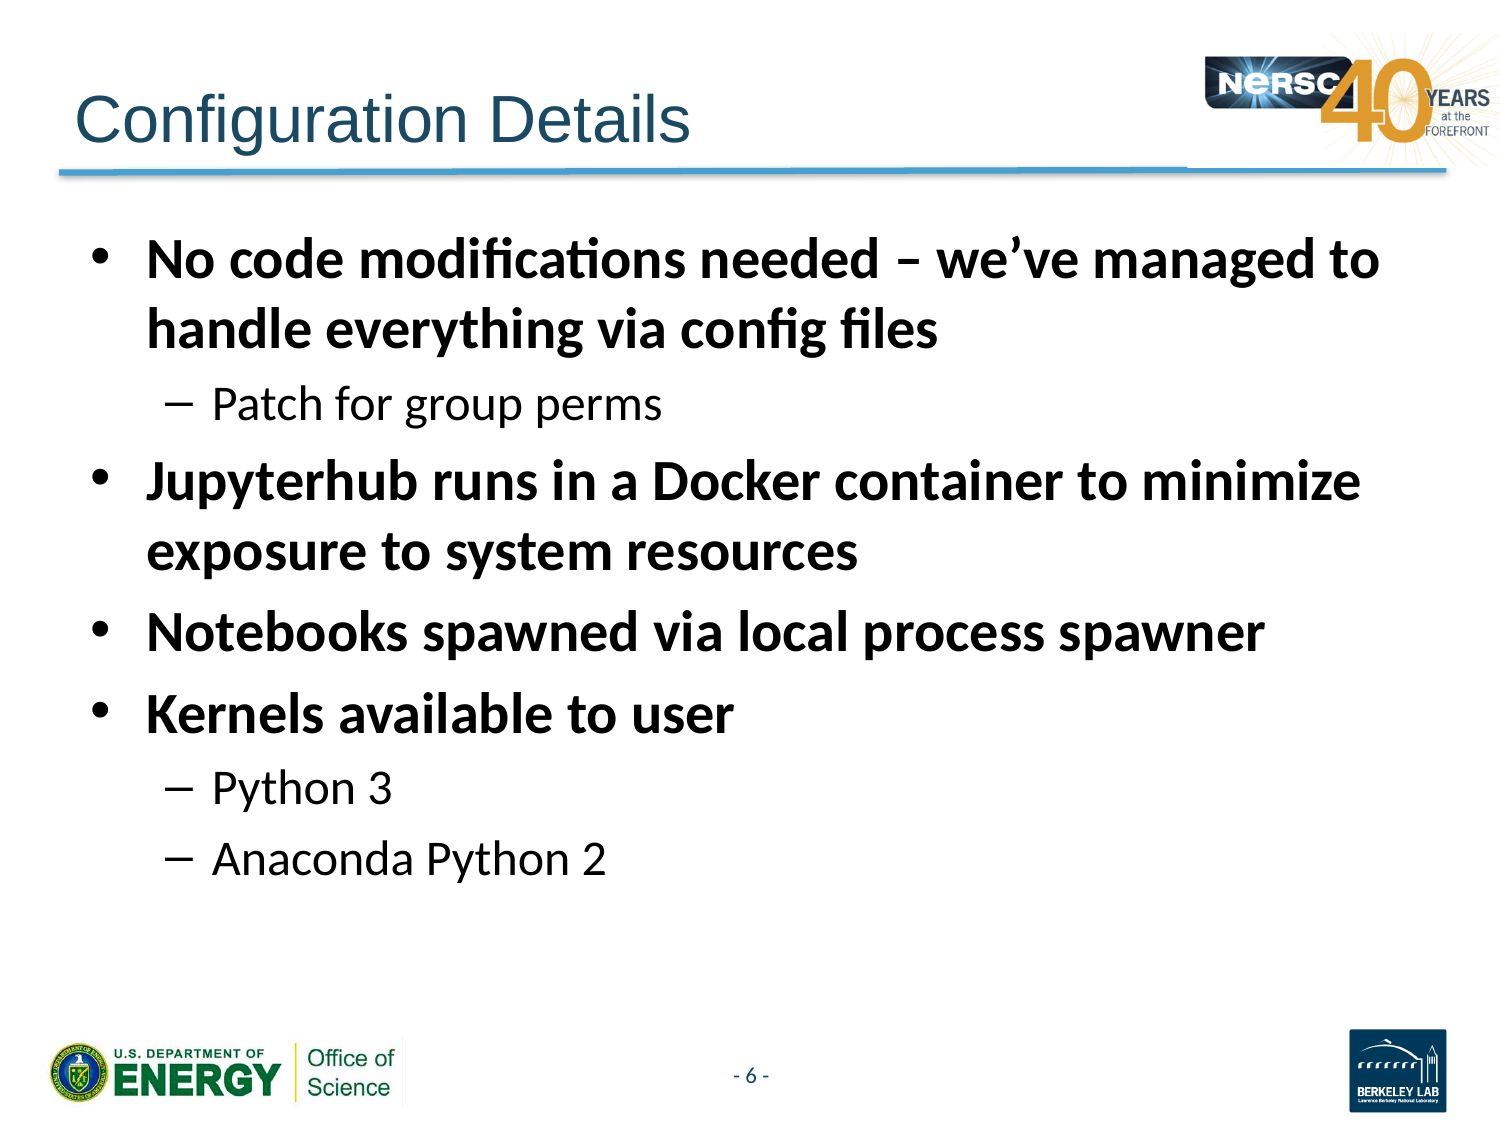

# Configuration Details
No code modifications needed – we’ve managed to handle everything via config files
Patch for group perms
Jupyterhub runs in a Docker container to minimize exposure to system resources
Notebooks spawned via local process spawner
Kernels available to user
Python 3
Anaconda Python 2

- 6 -